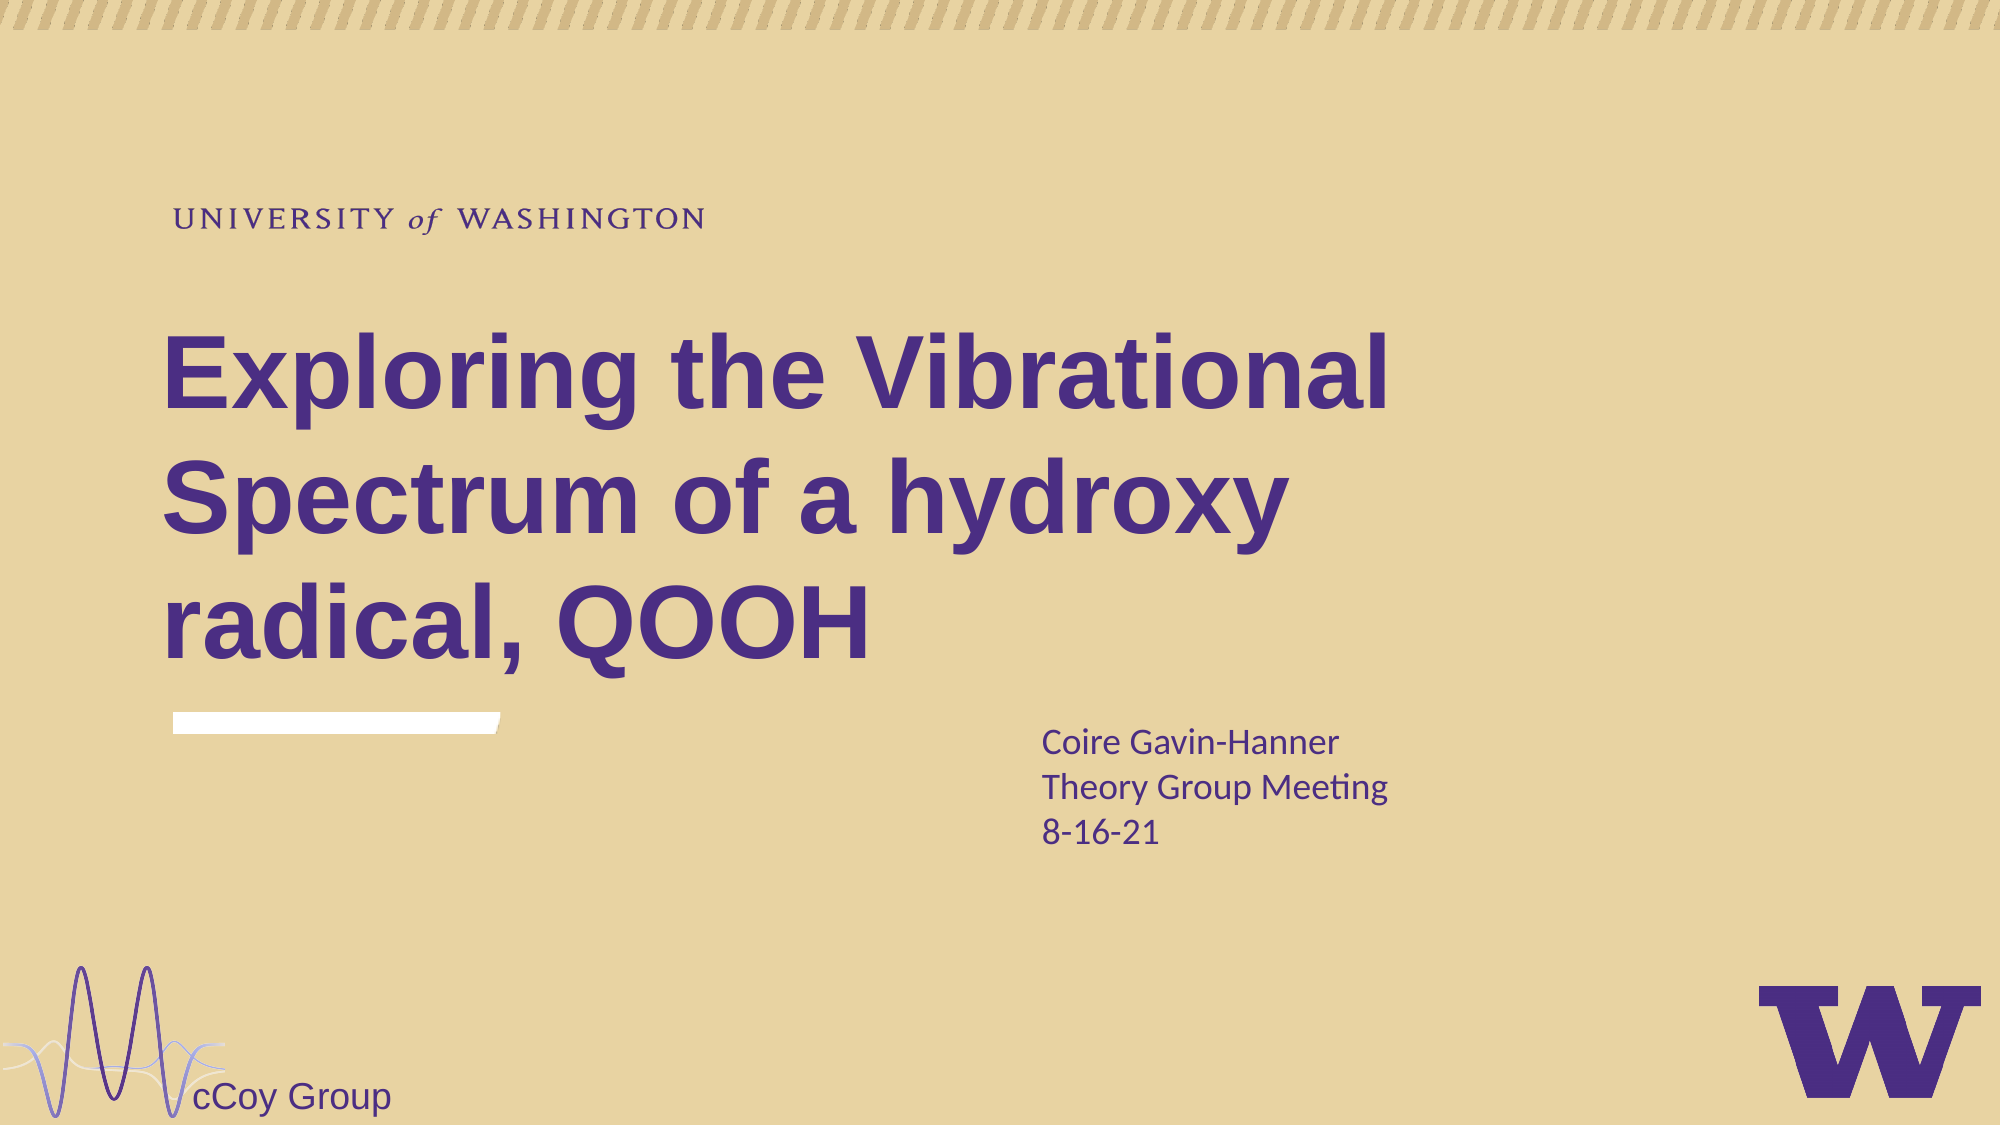

# Exploring the Vibrational Spectrum of a hydroxy radical, QOOH
Coire Gavin-Hanner
Theory Group Meeting
8-16-21